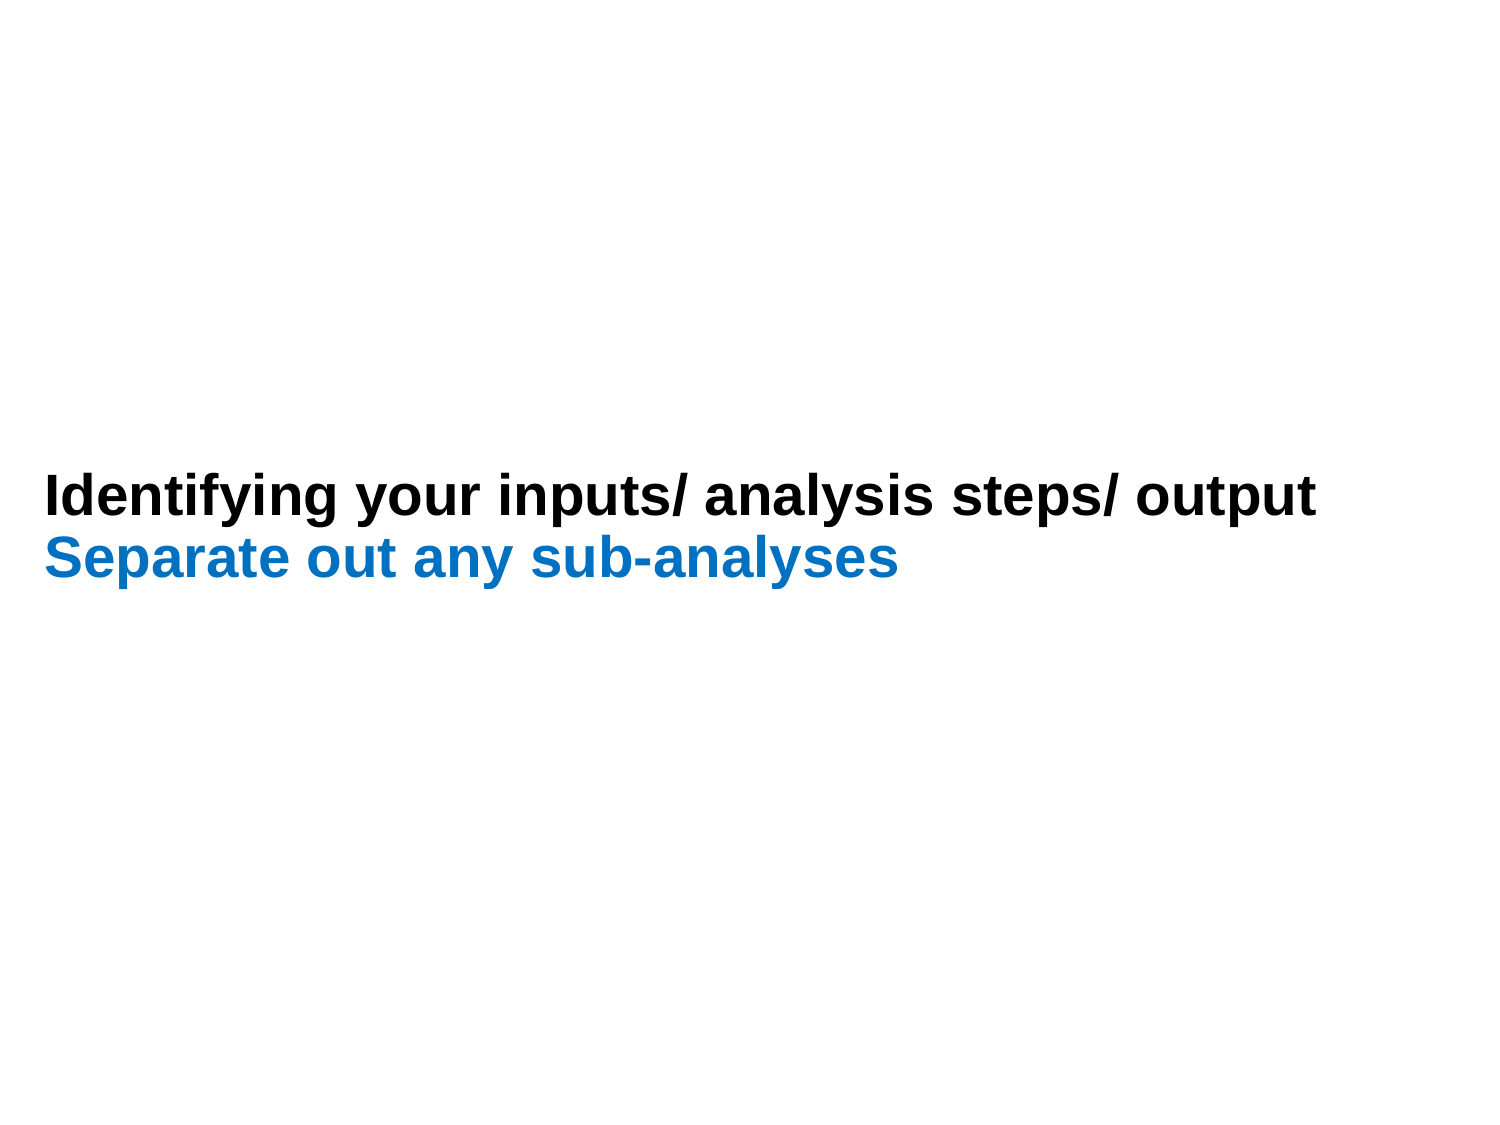

Identifying your inputs/ analysis steps/ output
Separate out any sub-analyses